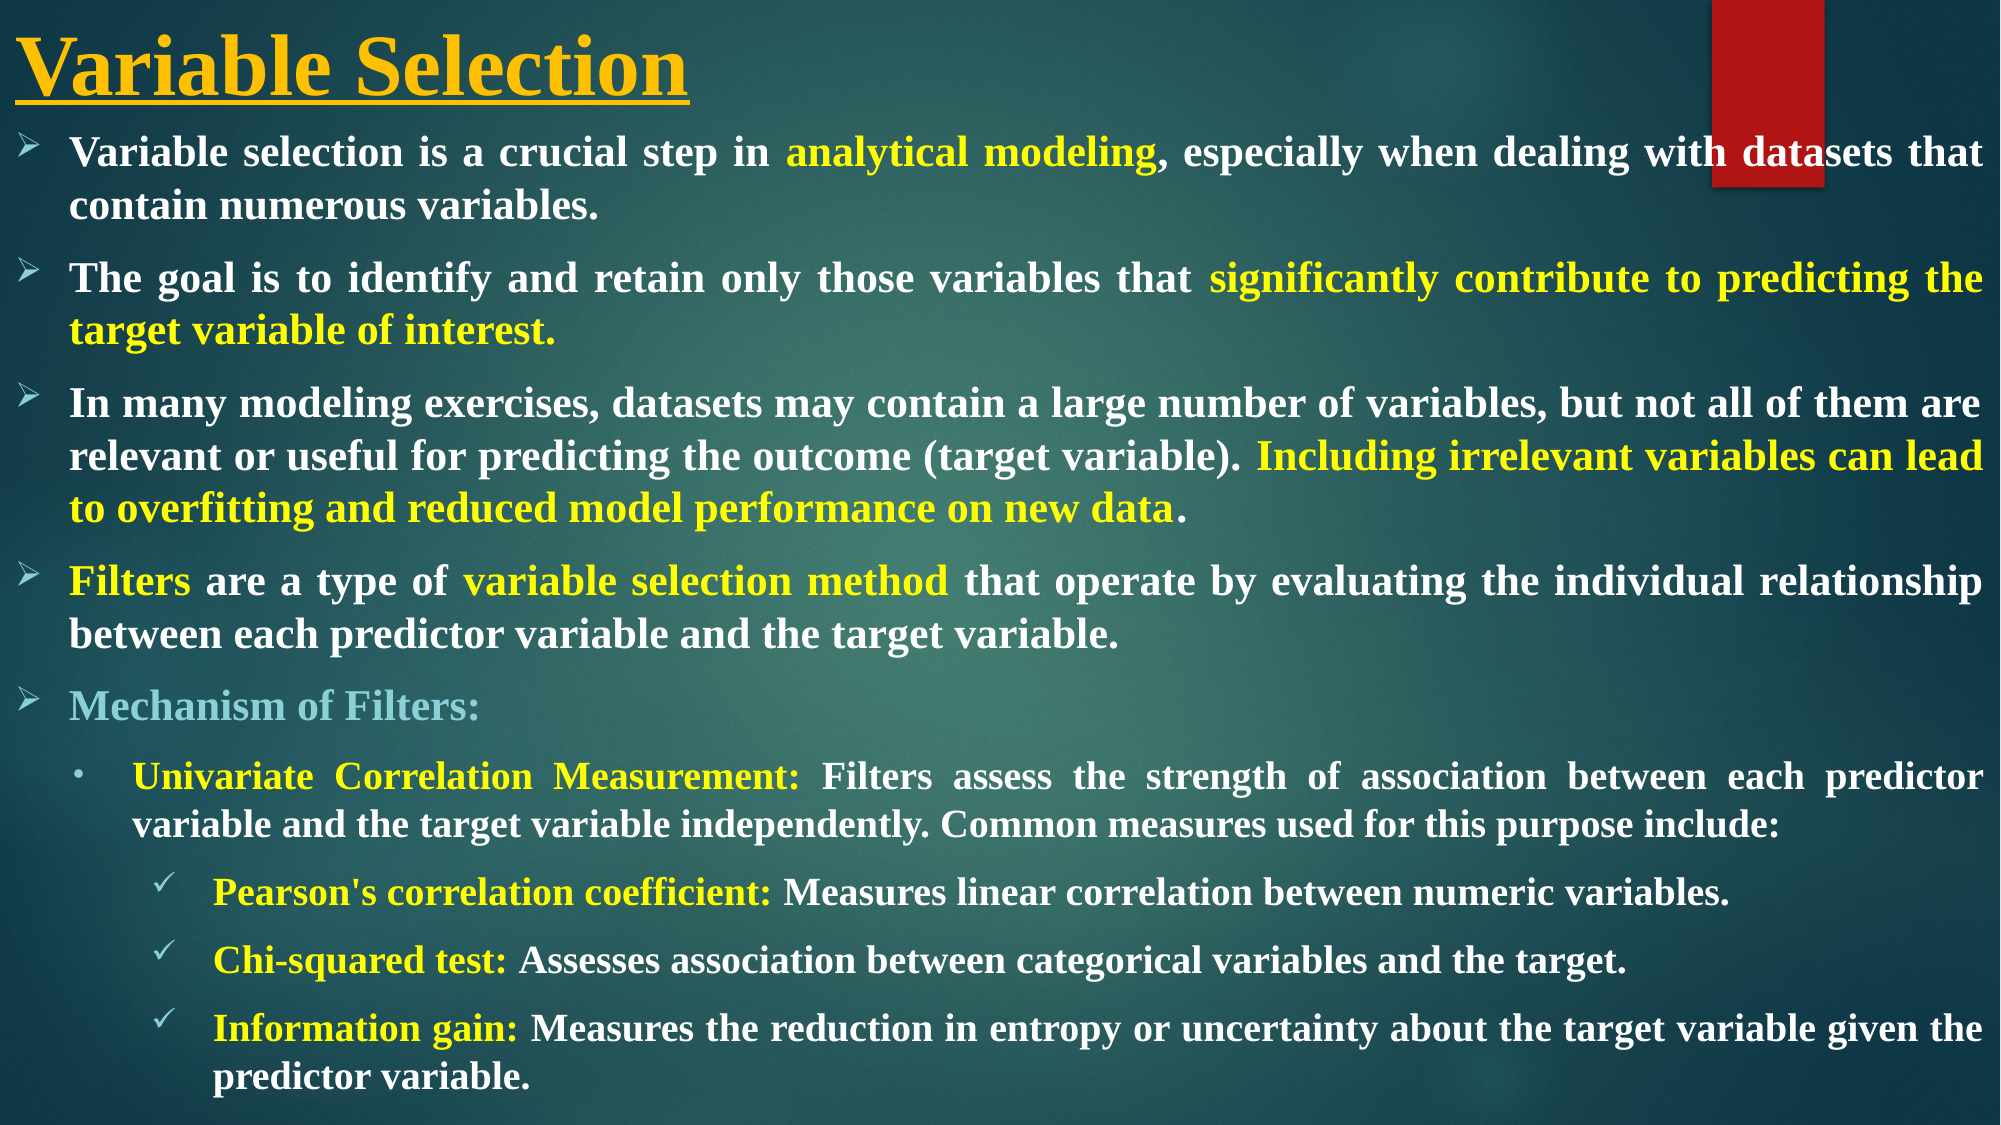

# Variable Selection
Variable selection is a crucial step in analytical modeling, especially when dealing with datasets that contain numerous variables.
The goal is to identify and retain only those variables that significantly contribute to predicting the target variable of interest.
In many modeling exercises, datasets may contain a large number of variables, but not all of them are relevant or useful for predicting the outcome (target variable). Including irrelevant variables can lead to overfitting and reduced model performance on new data.
Filters are a type of variable selection method that operate by evaluating the individual relationship between each predictor variable and the target variable.
Mechanism of Filters:
Univariate Correlation Measurement: Filters assess the strength of association between each predictor variable and the target variable independently. Common measures used for this purpose include:
Pearson's correlation coefficient: Measures linear correlation between numeric variables.
Chi-squared test: Assesses association between categorical variables and the target.
Information gain: Measures the reduction in entropy or uncertainty about the target variable given the predictor variable.